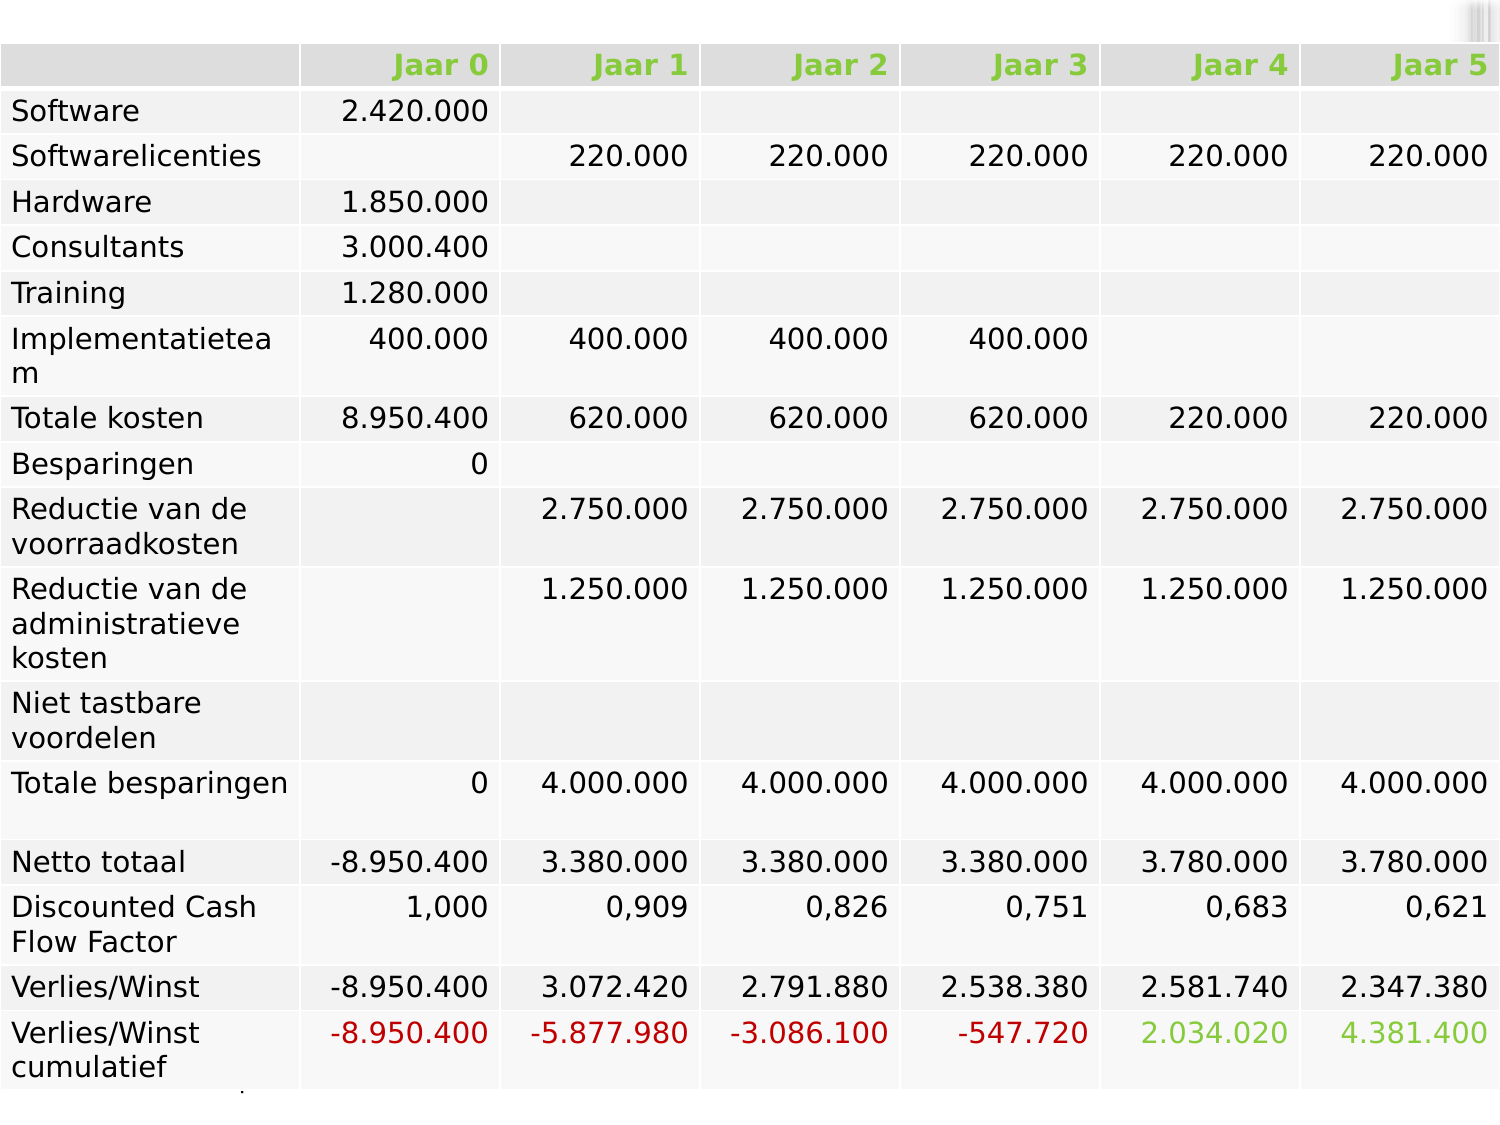

|  | Jaar 0 | Jaar 1 | Jaar 2 | Jaar 3 | Jaar 4 | Jaar 5 |
| --- | --- | --- | --- | --- | --- | --- |
| Software | 2.420.000 |  |  |  |  |  |
| Softwarelicenties |  | 220.000 | 220.000 | 220.000 | 220.000 | 220.000 |
| Hardware | 1.850.000 |  |  |  |  |  |
| Consultants | 3.000.400 |  |  |  |  |  |
| Training | 1.280.000 |  |  |  |  |  |
| Implementatieteam | 400.000 | 400.000 | 400.000 | 400.000 |  |  |
| Totale kosten | 8.950.400 | 620.000 | 620.000 | 620.000 | 220.000 | 220.000 |
| Besparingen | 0 |  |  |  |  |  |
| Reductie van de voorraadkosten |  | 2.750.000 | 2.750.000 | 2.750.000 | 2.750.000 | 2.750.000 |
| Reductie van de administratieve kosten |  | 1.250.000 | 1.250.000 | 1.250.000 | 1.250.000 | 1.250.000 |
| Niet tastbare voordelen |  |  |  |  |  |  |
| Totale besparingen | 0 | 4.000.000 | 4.000.000 | 4.000.000 | 4.000.000 | 4.000.000 |
| Netto totaal | -8.950.400 | 3.380.000 | 3.380.000 | 3.380.000 | 3.780.000 | 3.780.000 |
| Discounted Cash Flow Factor | 1,000 | 0,909 | 0,826 | 0,751 | 0,683 | 0,621 |
| Verlies/Winst | -8.950.400 | 3.072.420 | 2.791.880 | 2.538.380 | 2.581.740 | 2.347.380 |
| Verlies/Winst cumulatief | -8.950.400 | -5.877.980 | -3.086.100 | -547.720 | 2.034.020 | 4.381.400 |